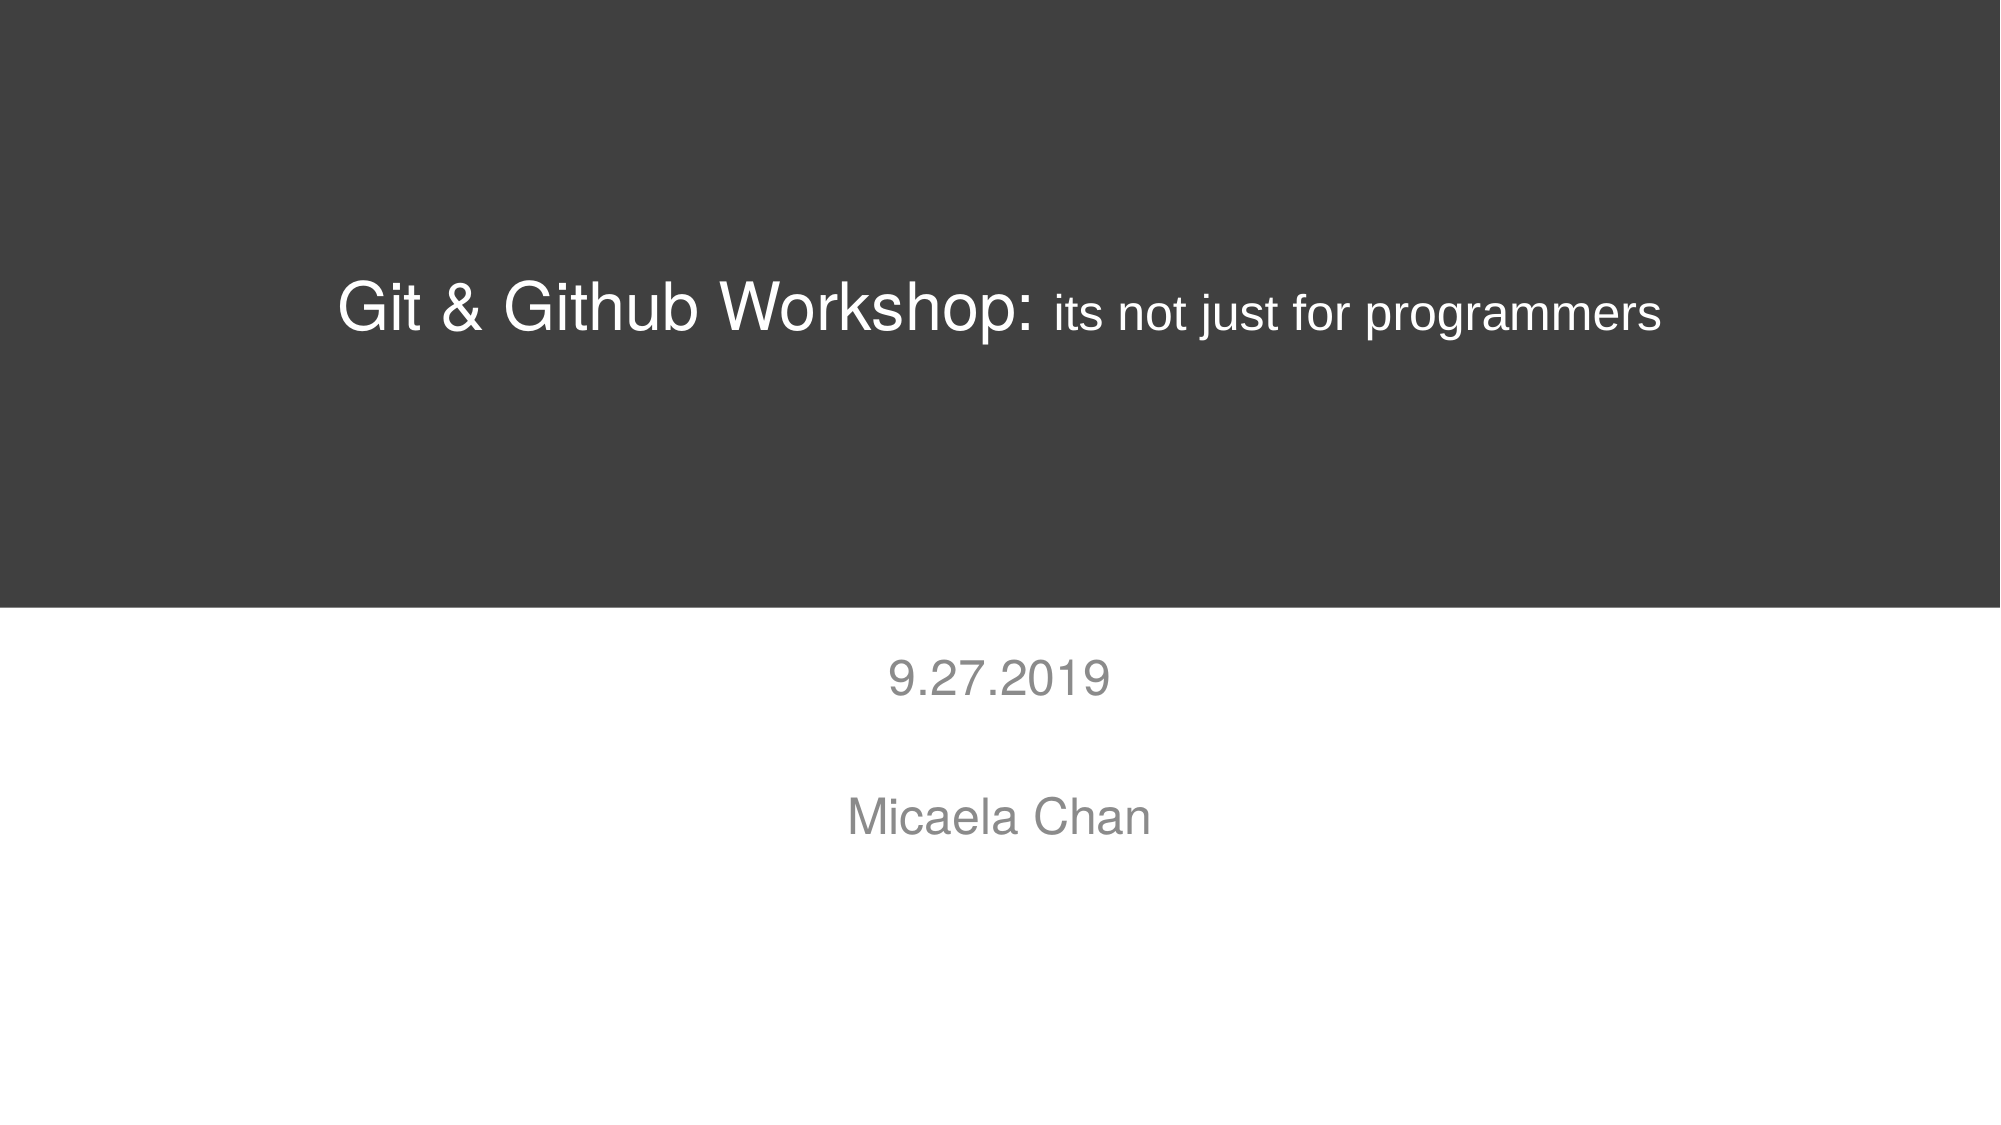

# Git & Github Workshop: its not just for programmers
9.27.2019

Micaela Chan